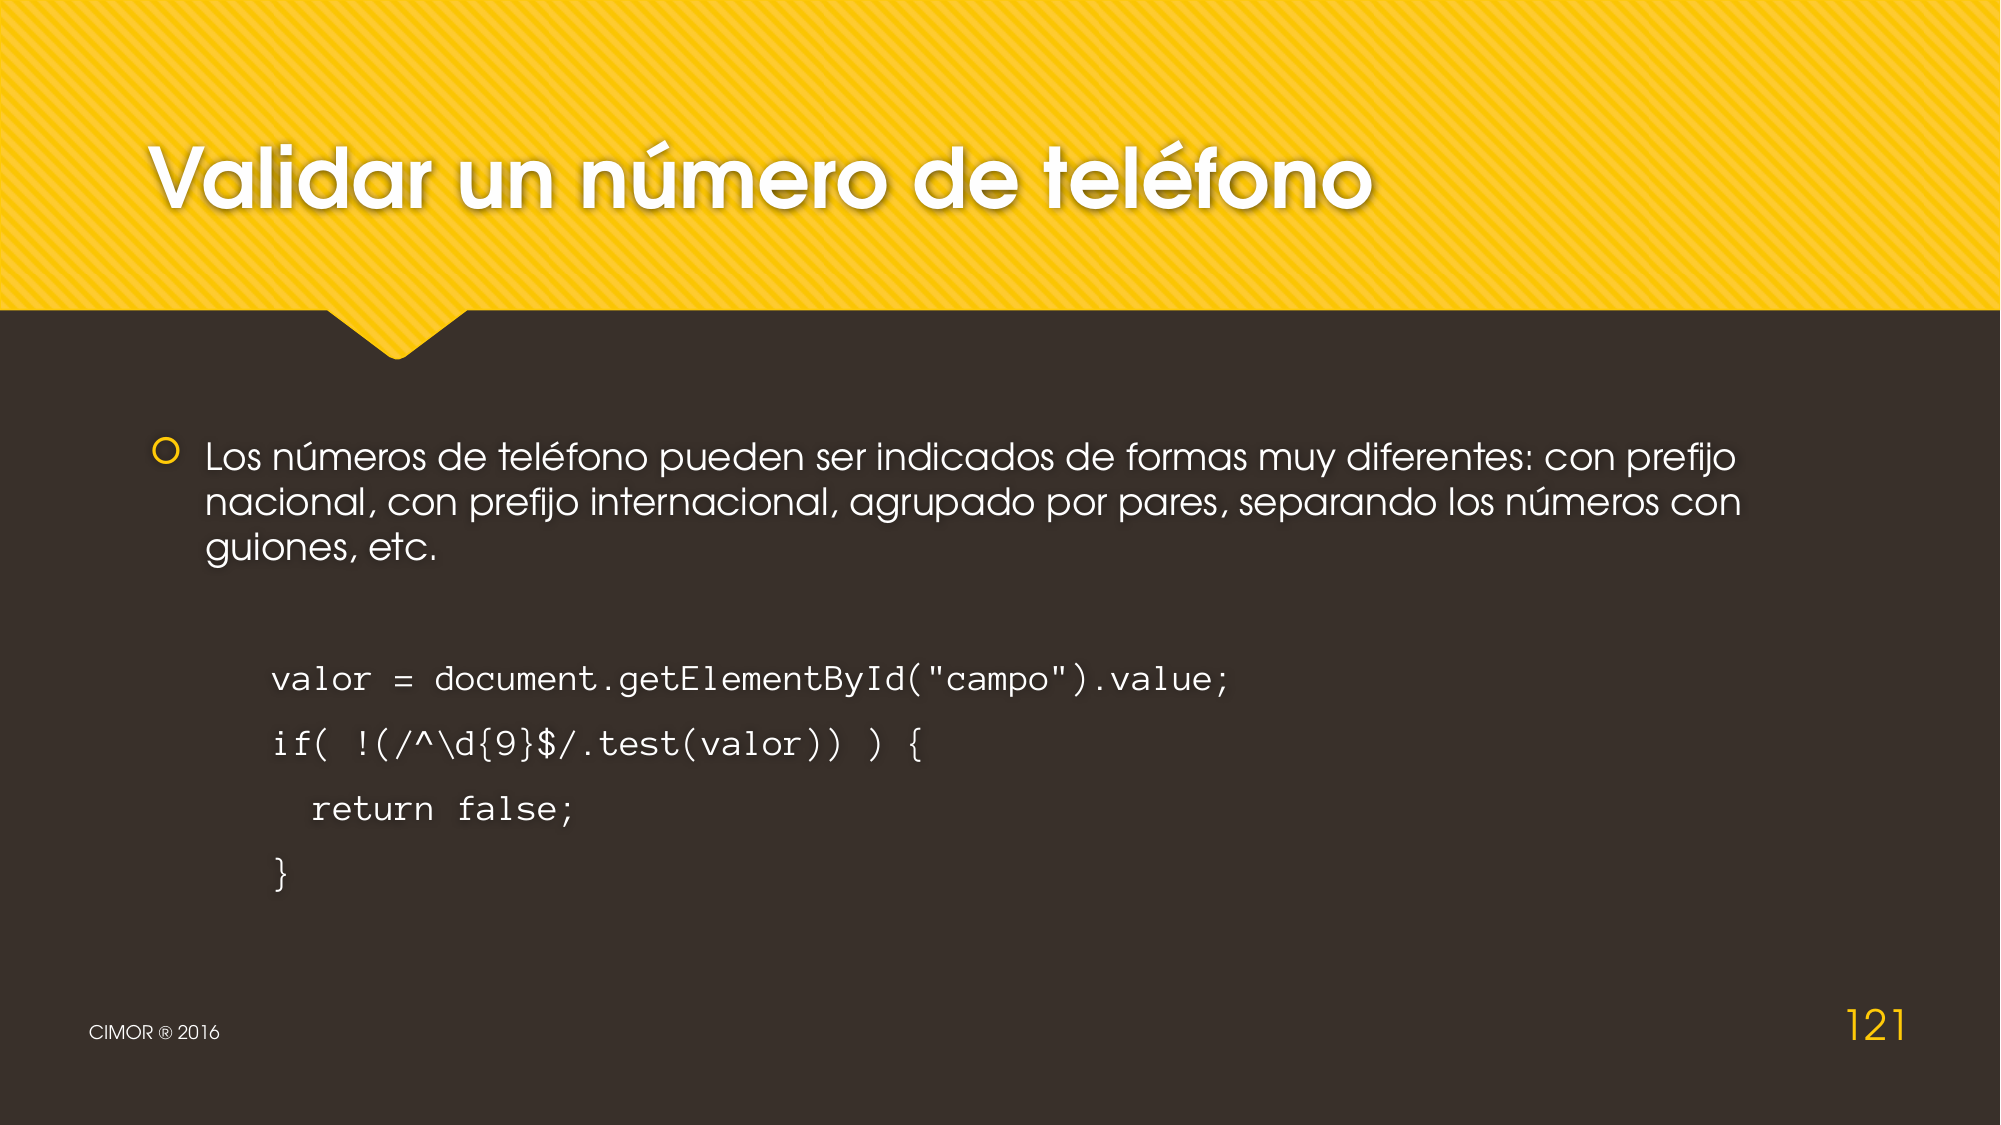

# Validar un número de teléfono
Los números de teléfono pueden ser indicados de formas muy diferentes: con prefijo nacional, con prefijo internacional, agrupado por pares, separando los números con guiones, etc.

      valor = document.getElementById("campo").value;
      if( !(/^\d{9}$/.test(valor)) ) {
        return false;
      }
121
CIMOR ® 2016